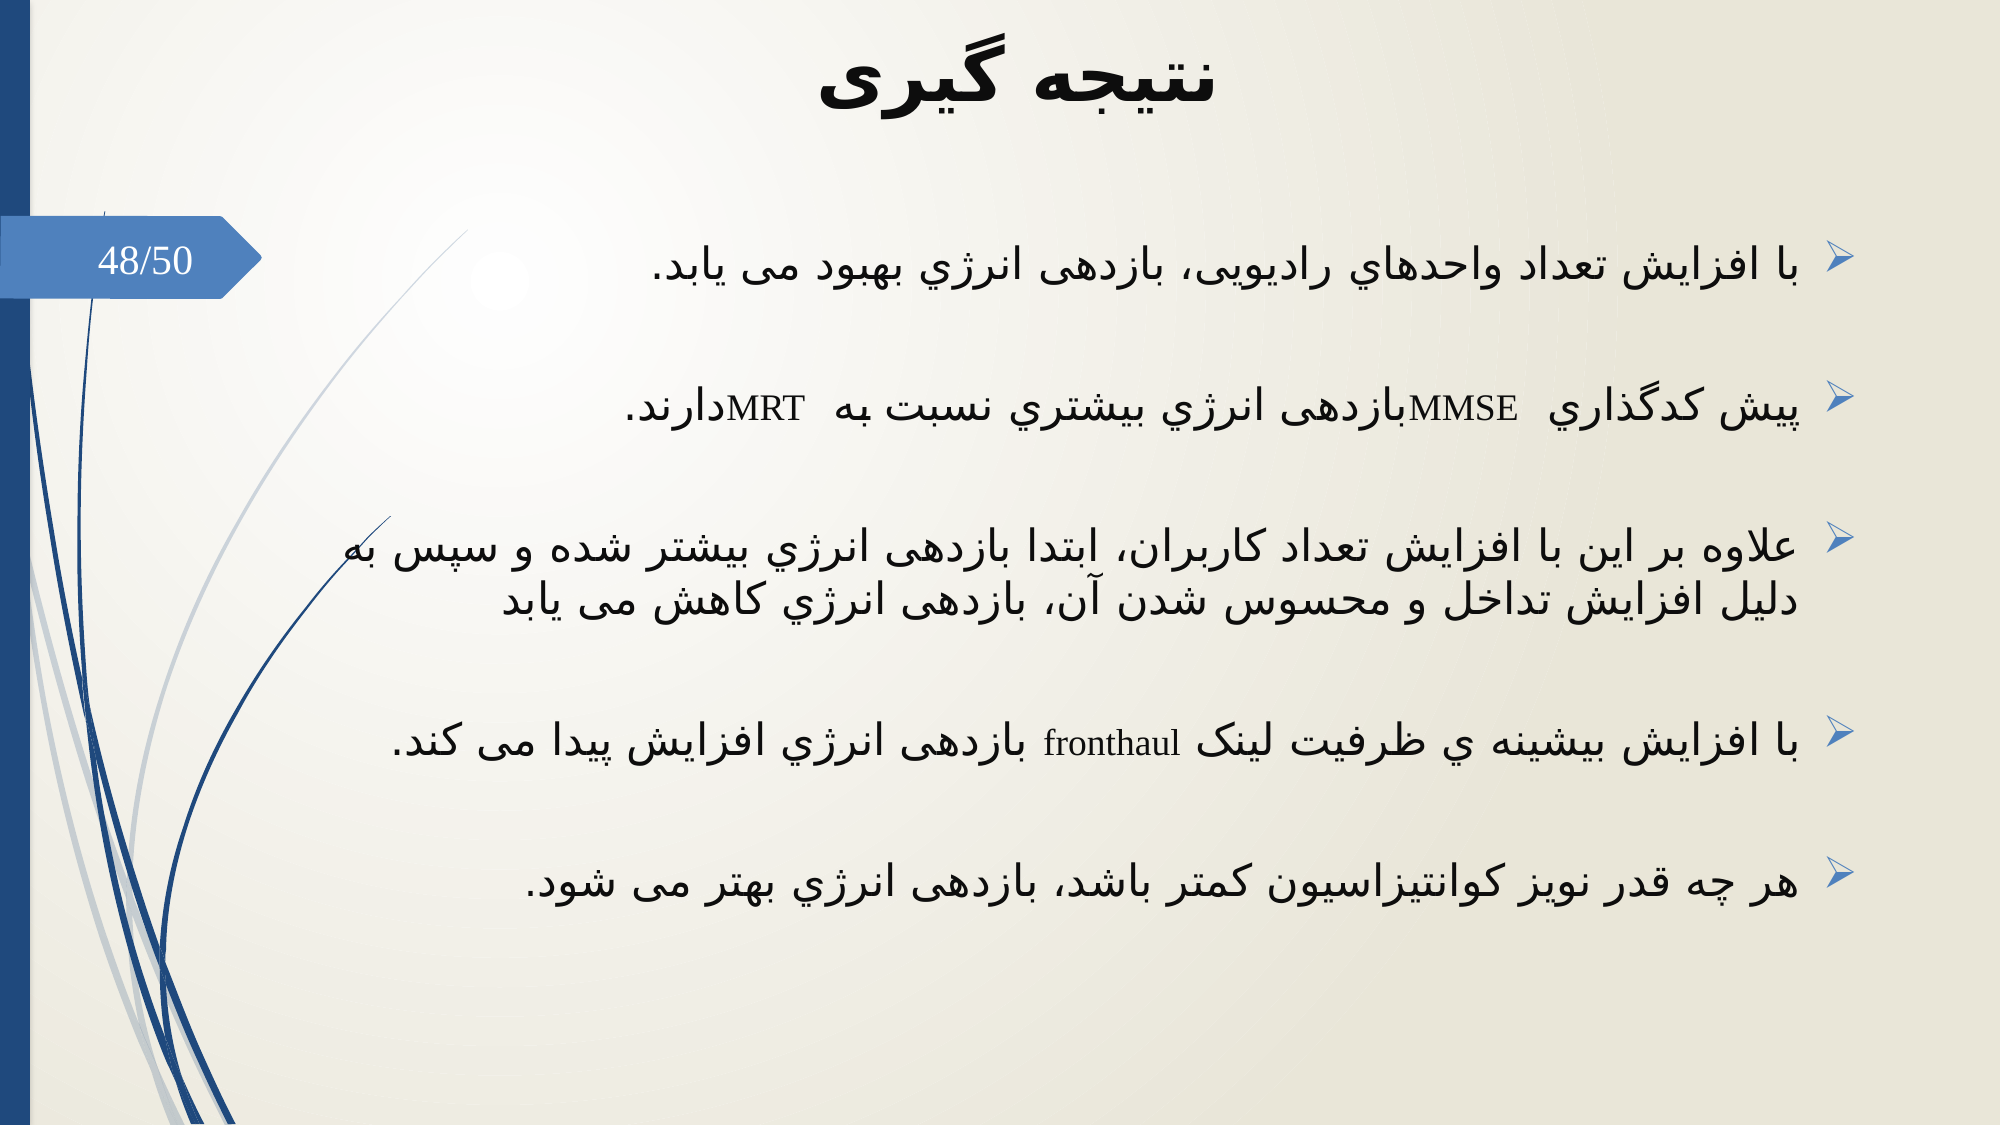

# نتیجه گیری
48/50
با افزایش تعداد واحدهاي رادیویی، بازدهی انرژي بهبود می یابد.

پیش کدگذاري  MMSEبازدهی انرژي بیشتري نسبت به  MRTدارند.

علاوه بر این با افزایش تعداد کاربران، ابتدا بازدهی انرژي بیشتر شده و سپس به دلیل افزایش تداخل و محسوس شدن آن، بازدهی انرژي کاهش می یابد

با افزایش بیشینه ي ظرفیت لینک fronthaul بازدهی انرژي افزایش پیدا می کند.

هر چه قدر نویز کوانتیزاسیون کمتر باشد، بازدهی انرژي بهتر می شود.